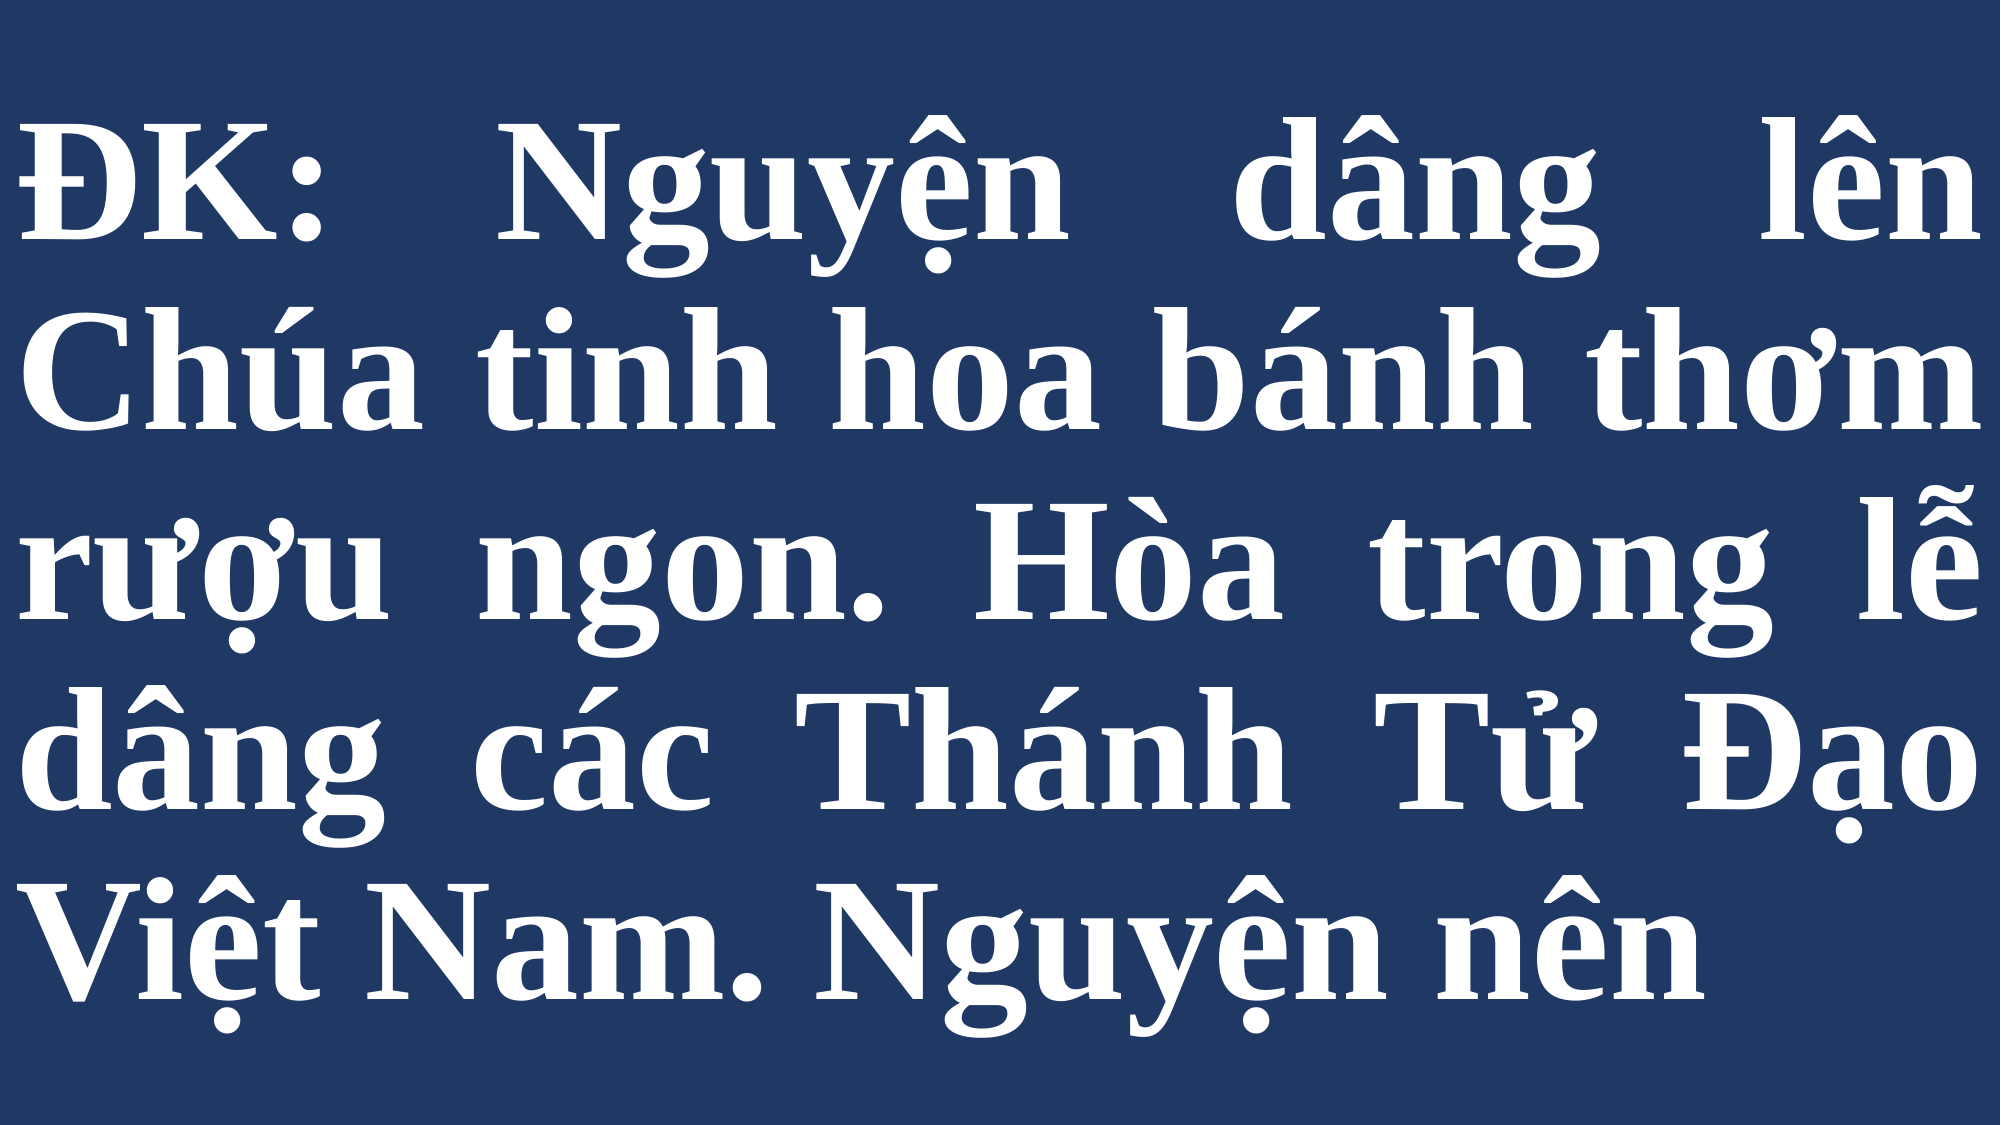

# ĐK: Nguyện dâng lên Chúa tinh hoa bánh thơm rượu ngon. Hòa trong lễ dâng các Thánh Tử Đạo Việt Nam. Nguyện nên